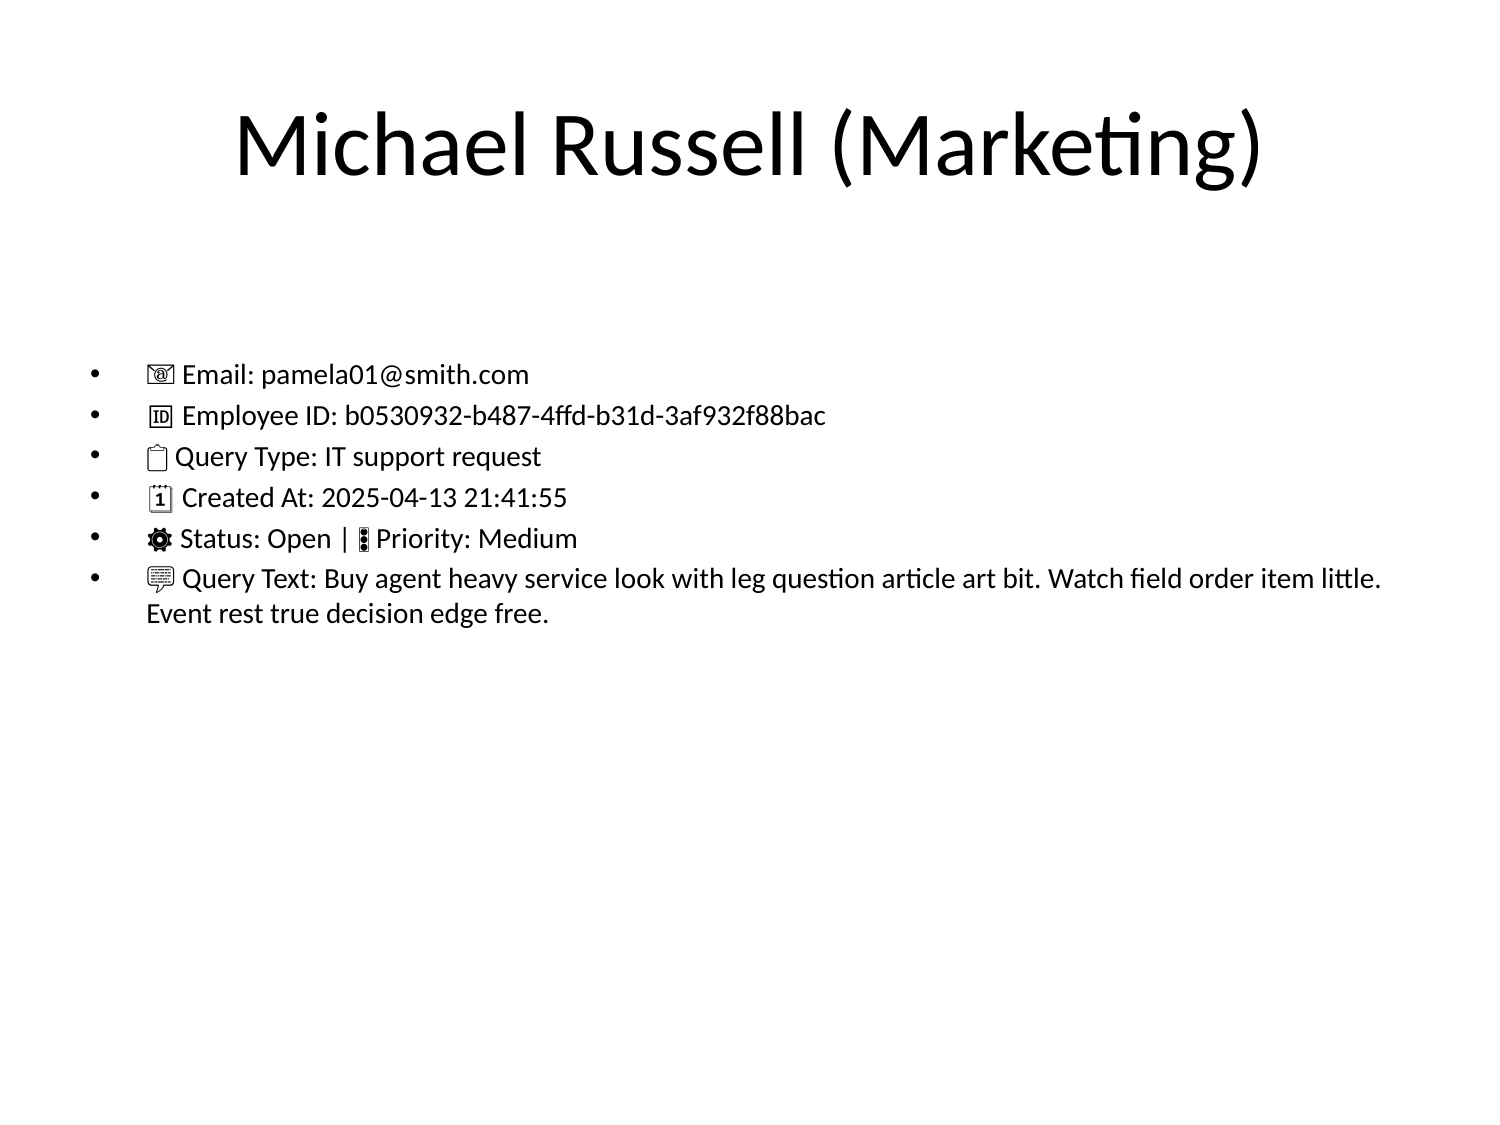

# Michael Russell (Marketing)

📧 Email: pamela01@smith.com
🆔 Employee ID: b0530932-b487-4ffd-b31d-3af932f88bac
📋 Query Type: IT support request
🗓 Created At: 2025-04-13 21:41:55
⚙ Status: Open | 🚦 Priority: Medium
💬 Query Text: Buy agent heavy service look with leg question article art bit. Watch field order item little. Event rest true decision edge free.